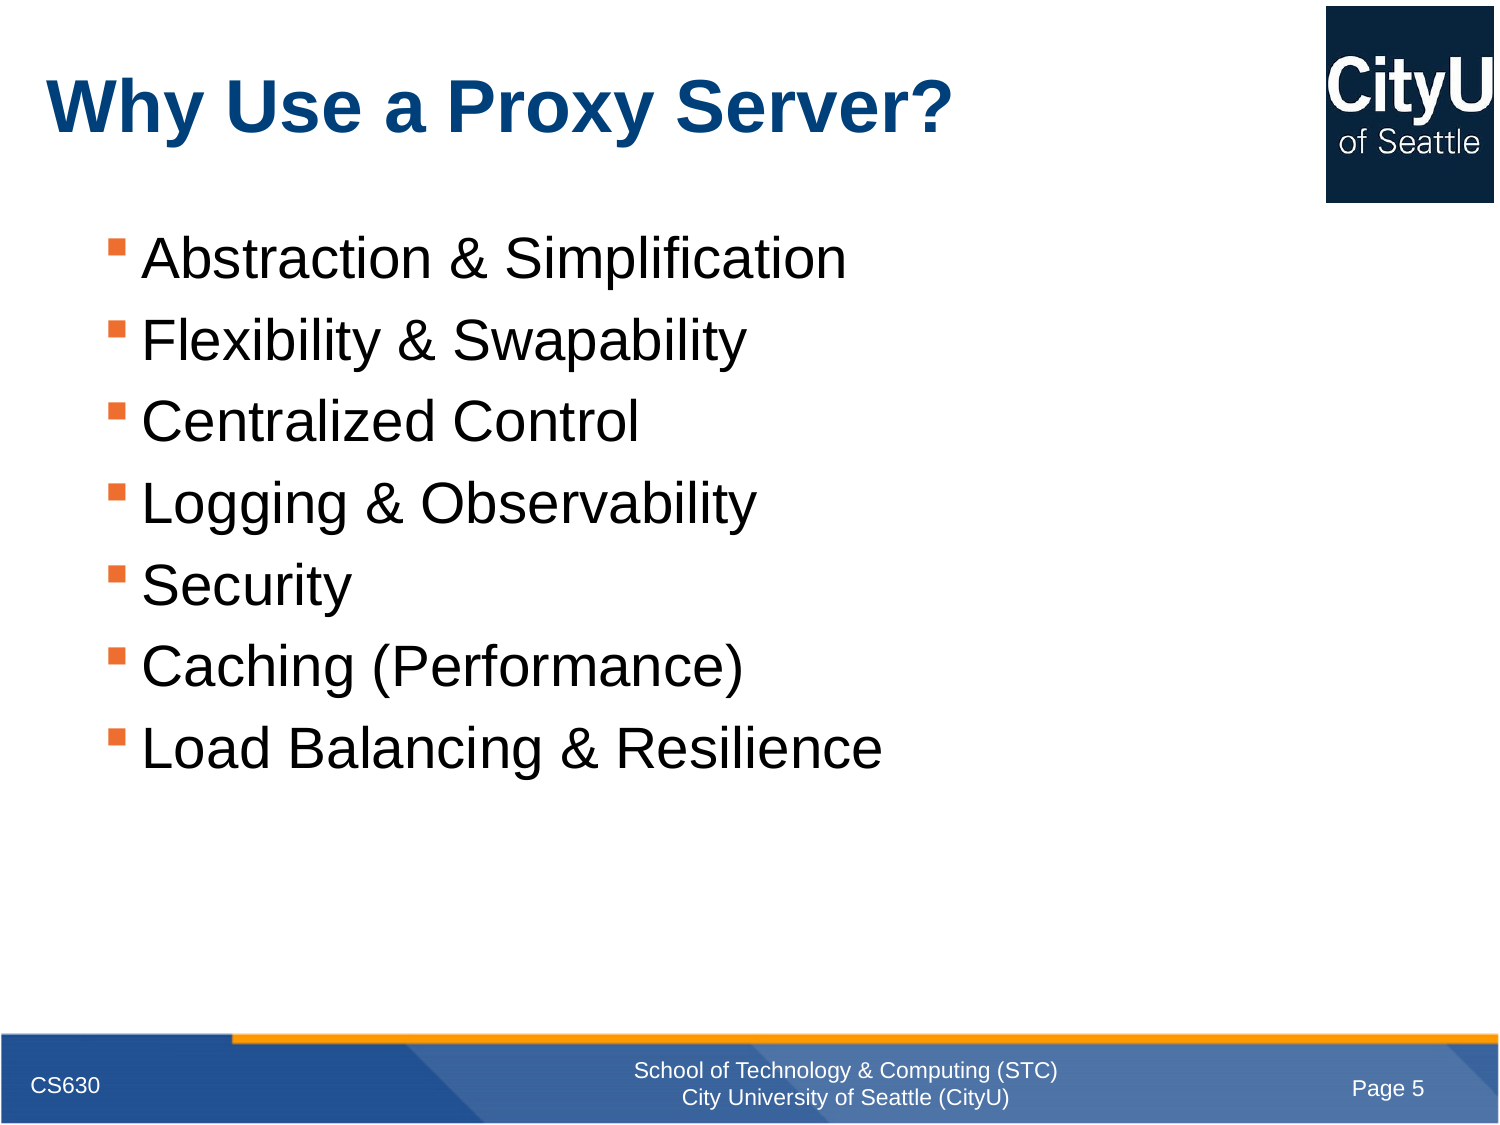

# Why Use a Proxy Server?
Abstraction & Simplification
Flexibility & Swapability
Centralized Control
Logging & Observability
Security
Caching (Performance)
Load Balancing & Resilience